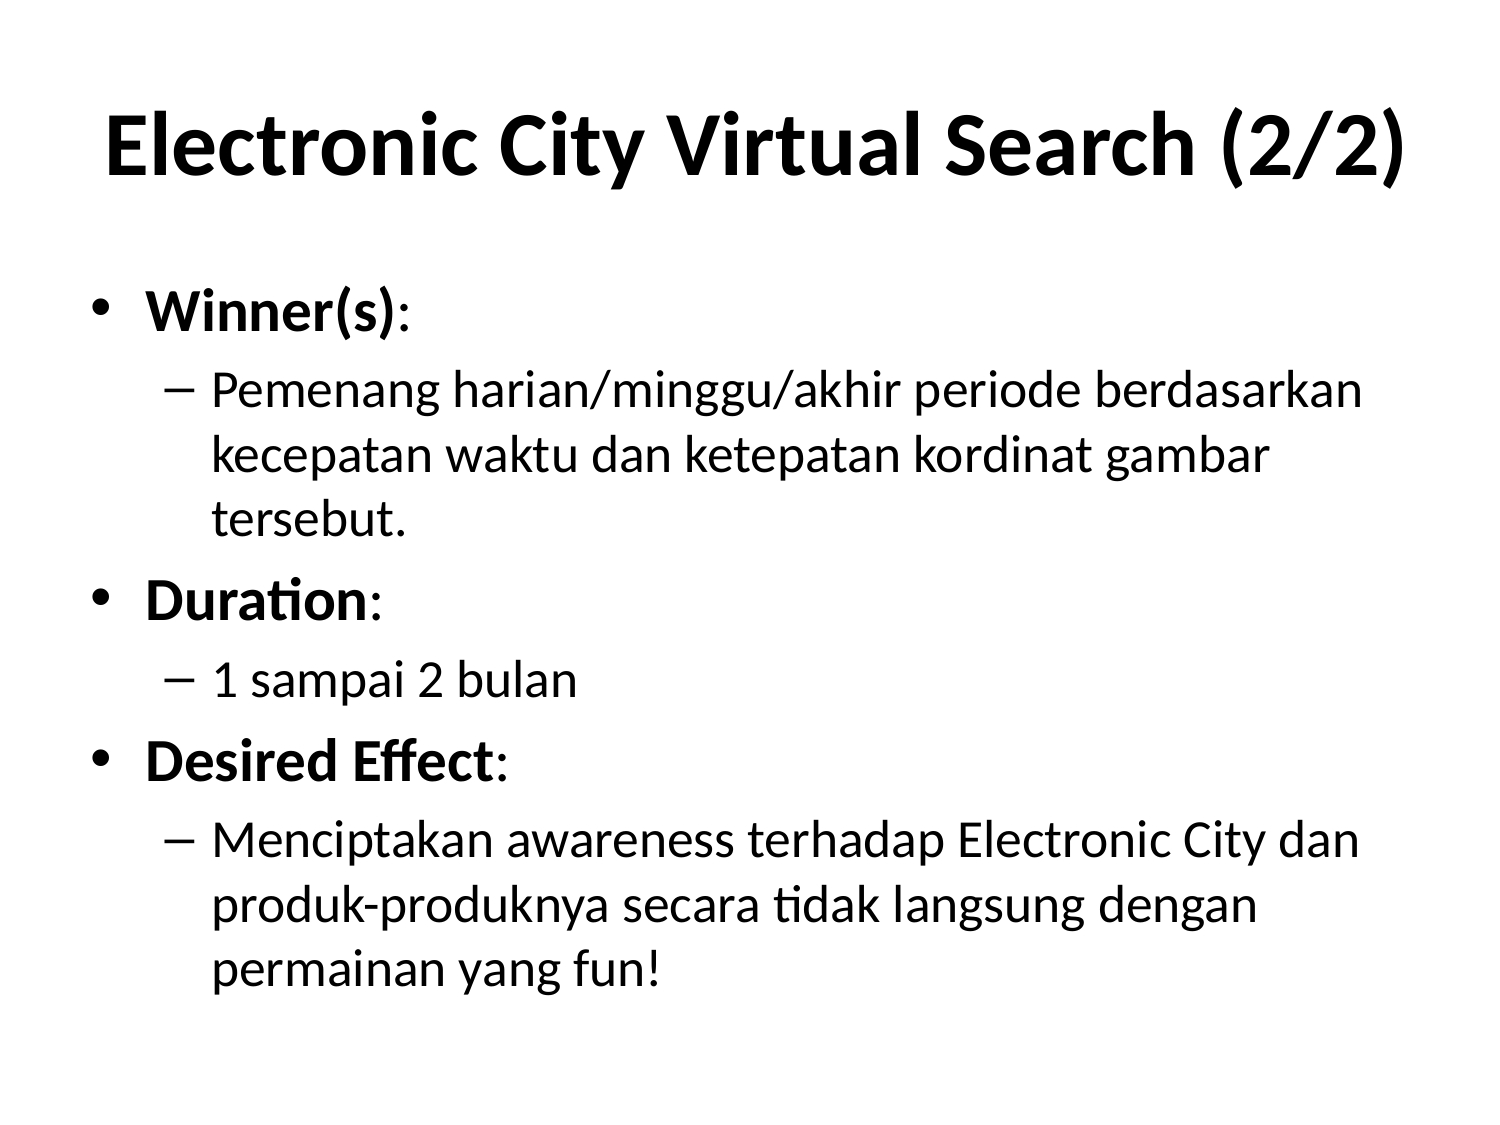

# Electronic City Virtual Search (2/2)
Winner(s):
Pemenang harian/minggu/akhir periode berdasarkan kecepatan waktu dan ketepatan kordinat gambar tersebut.
Duration:
1 sampai 2 bulan
Desired Effect:
Menciptakan awareness terhadap Electronic City dan produk-produknya secara tidak langsung dengan permainan yang fun!